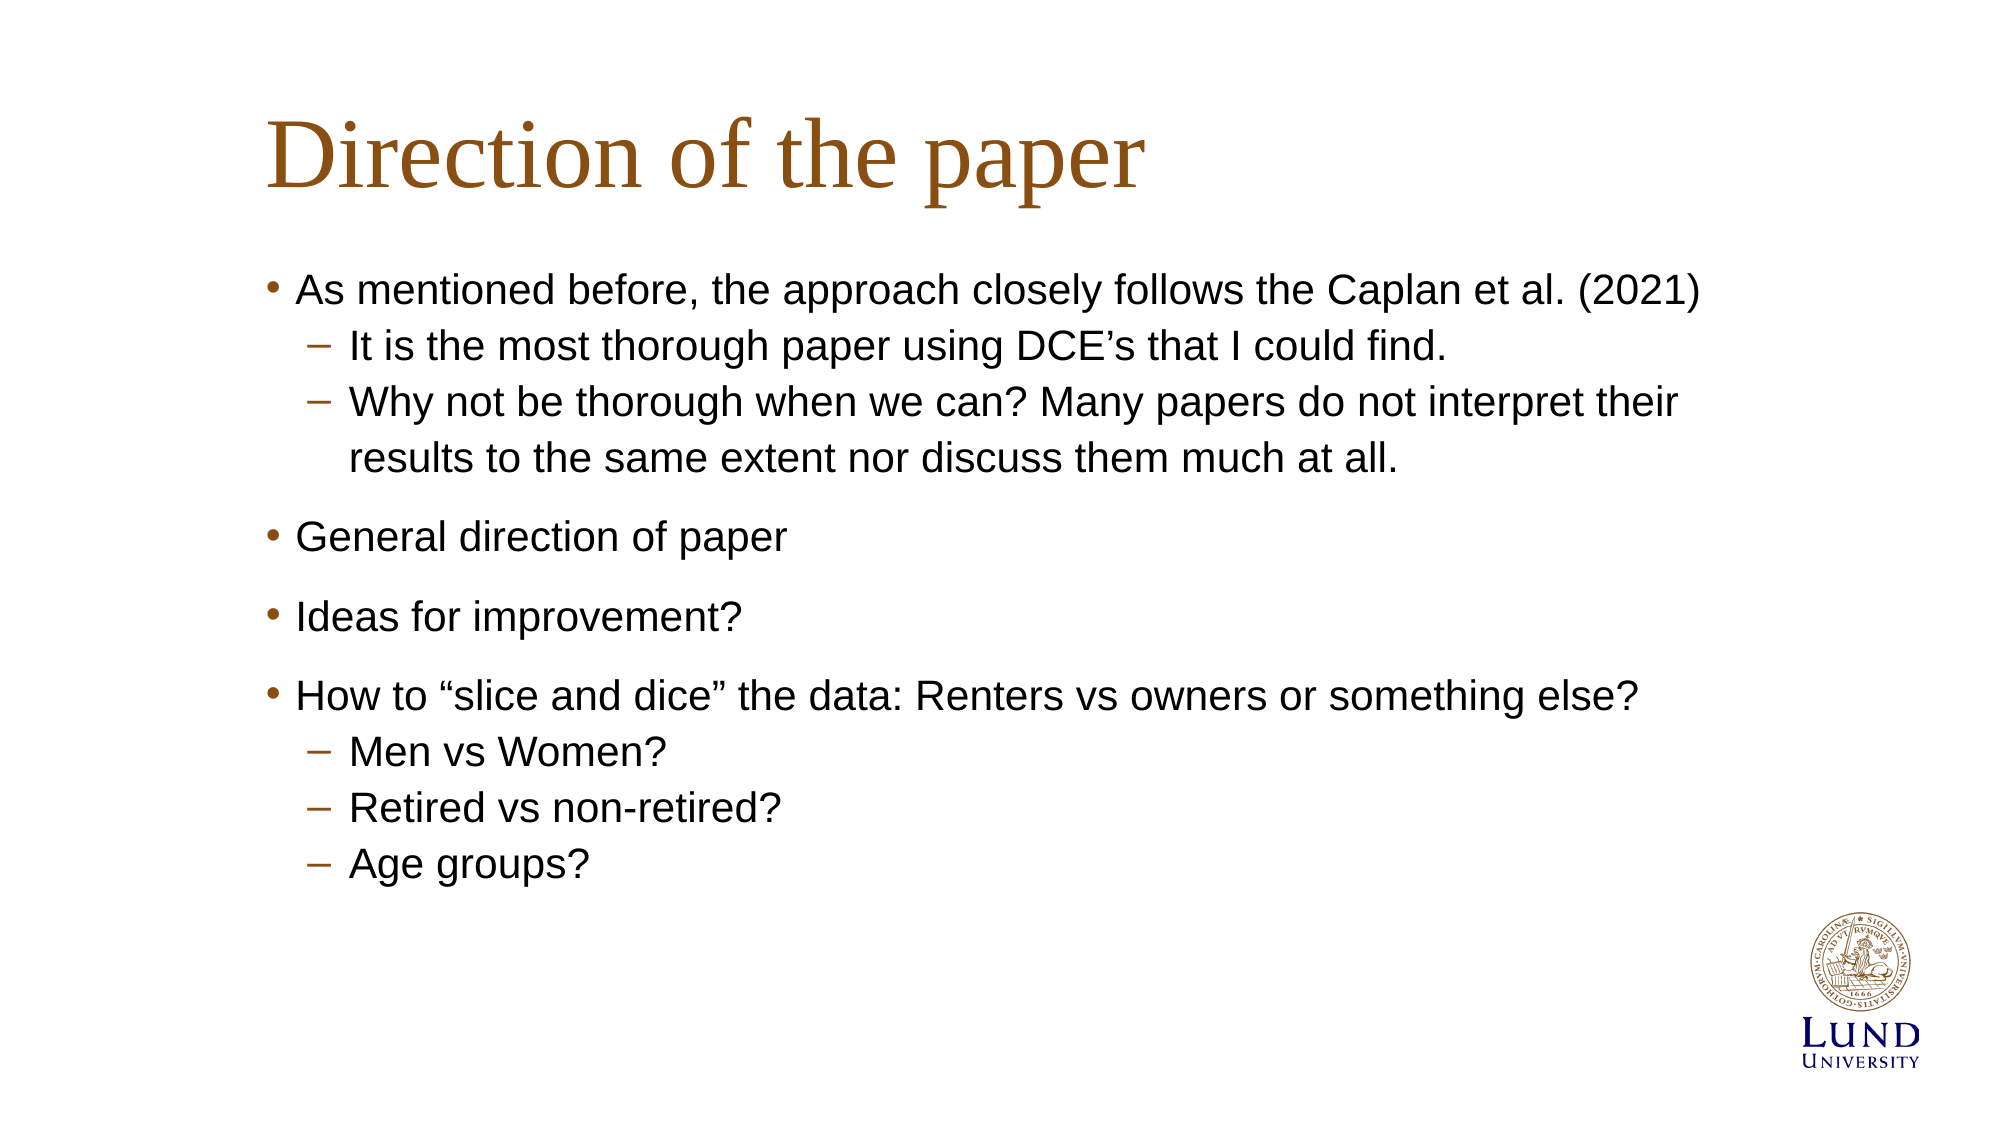

# Direction of the paper
As mentioned before, the approach closely follows the Caplan et al. (2021)
It is the most thorough paper using DCE’s that I could find.
Why not be thorough when we can? Many papers do not interpret their results to the same extent nor discuss them much at all.
General direction of paper
Ideas for improvement?
How to “slice and dice” the data: Renters vs owners or something else?
Men vs Women?
Retired vs non-retired?
Age groups?